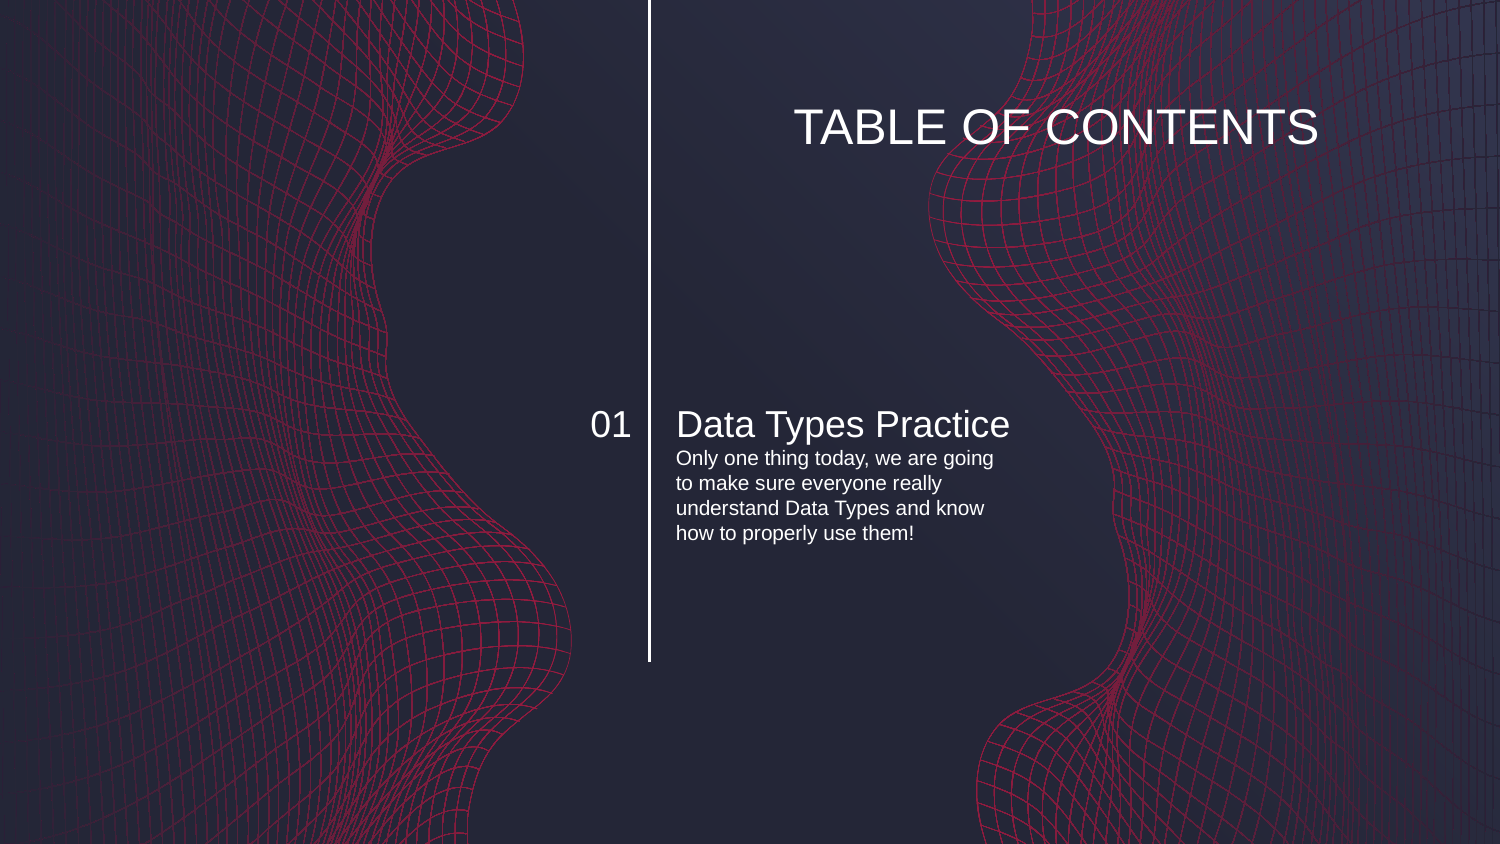

# TABLE OF CONTENTS
Data Types Practice
01
Only one thing today, we are going to make sure everyone really understand Data Types and know how to properly use them!